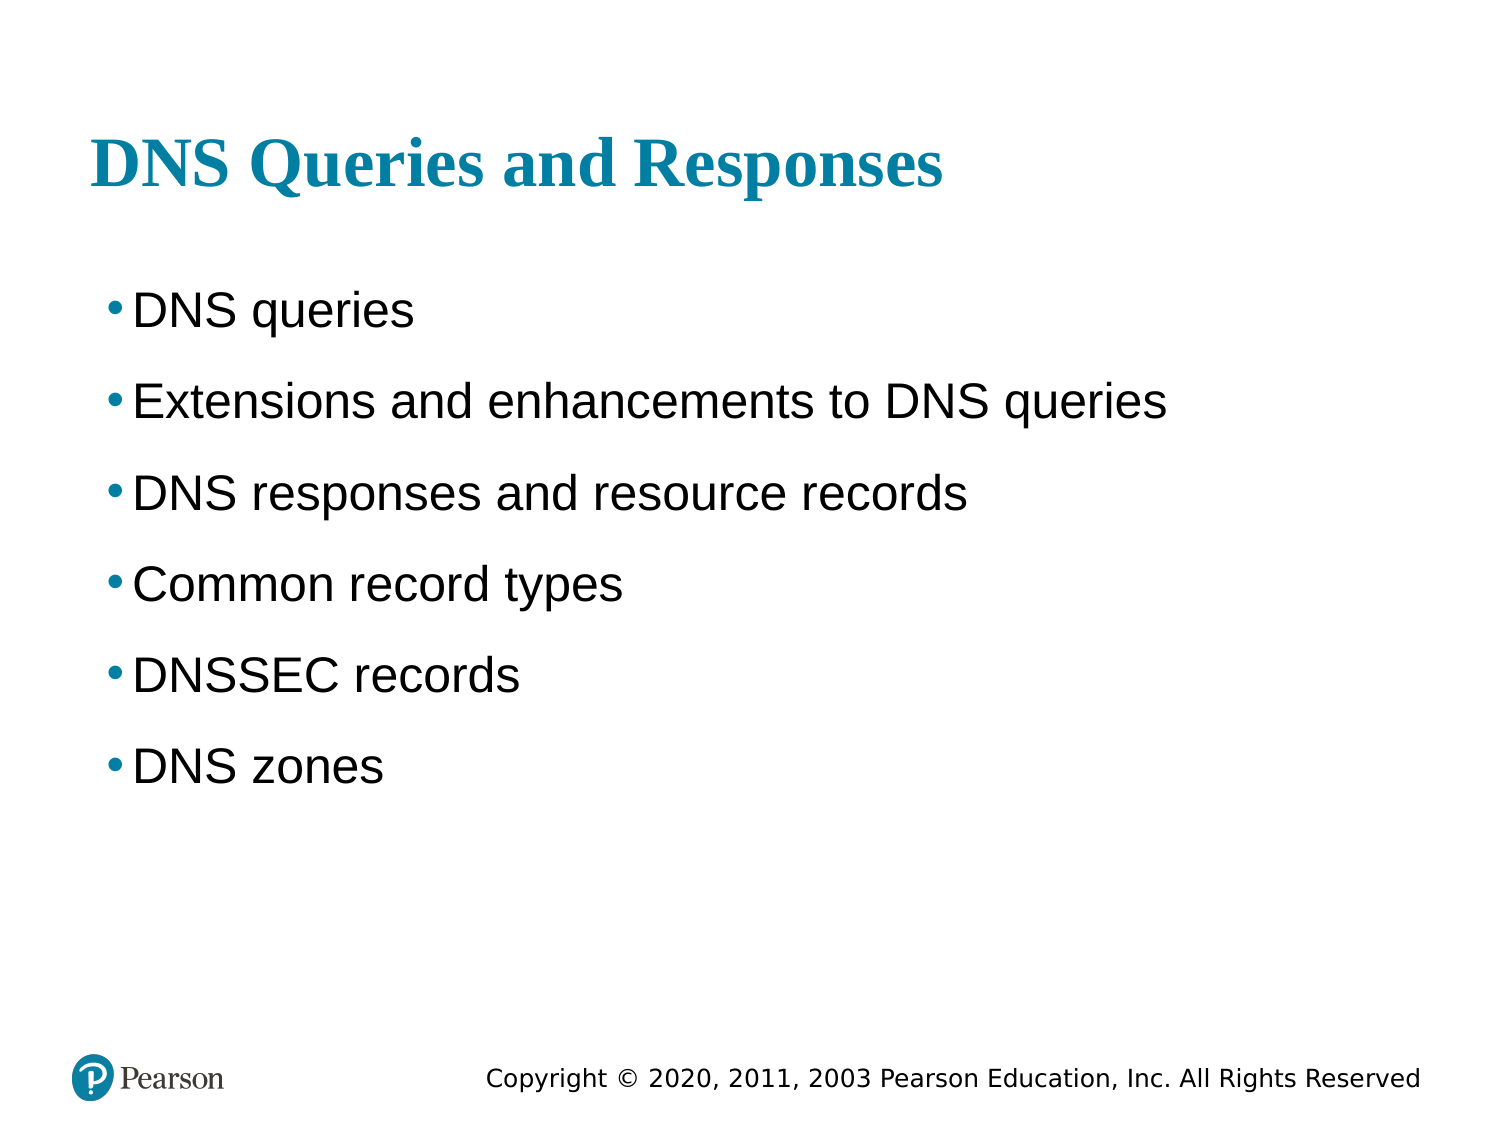

# DNS Queries and Responses
DNS queries
Extensions and enhancements to DNS queries
DNS responses and resource records
Common record types
DNSSEC records
DNS zones